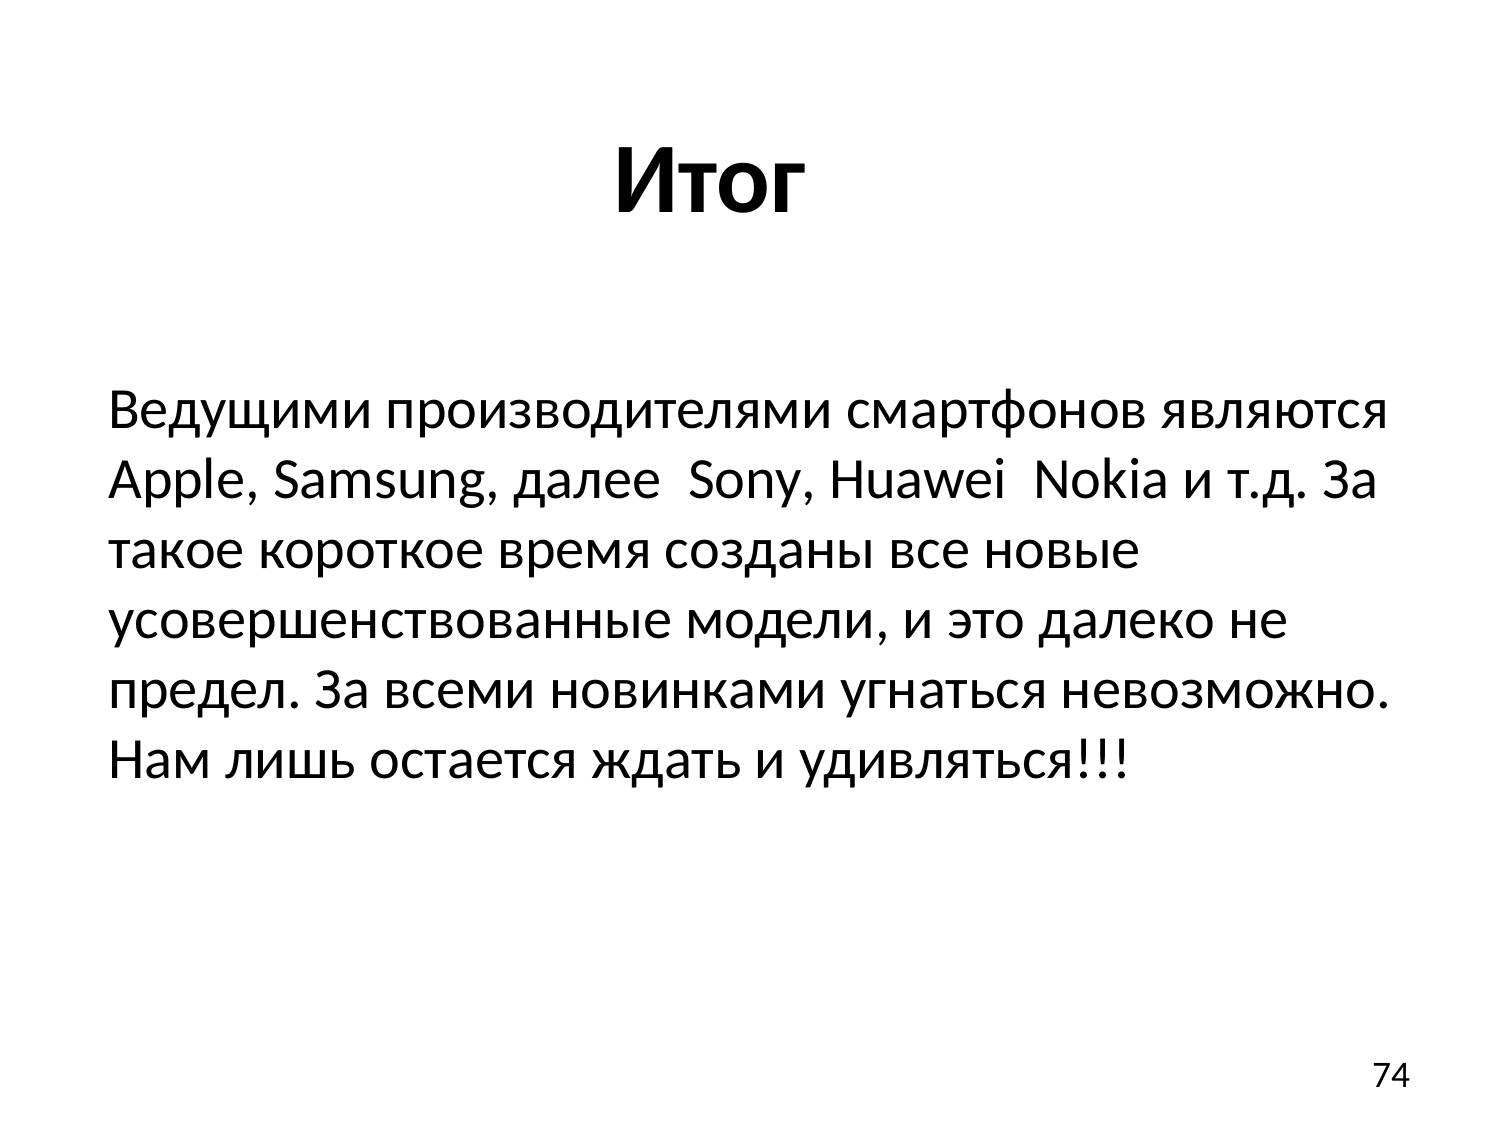

Итог
Ведущими производителями смартфонов являются Apple, Samsung, далее  Sony, Huawei  Nokia и т.д. За такое короткое время созданы все новые усовершенствованные модели, и это далеко не предел. За всеми новинками угнаться невозможно. Нам лишь остается ждать и удивляться!!!
74